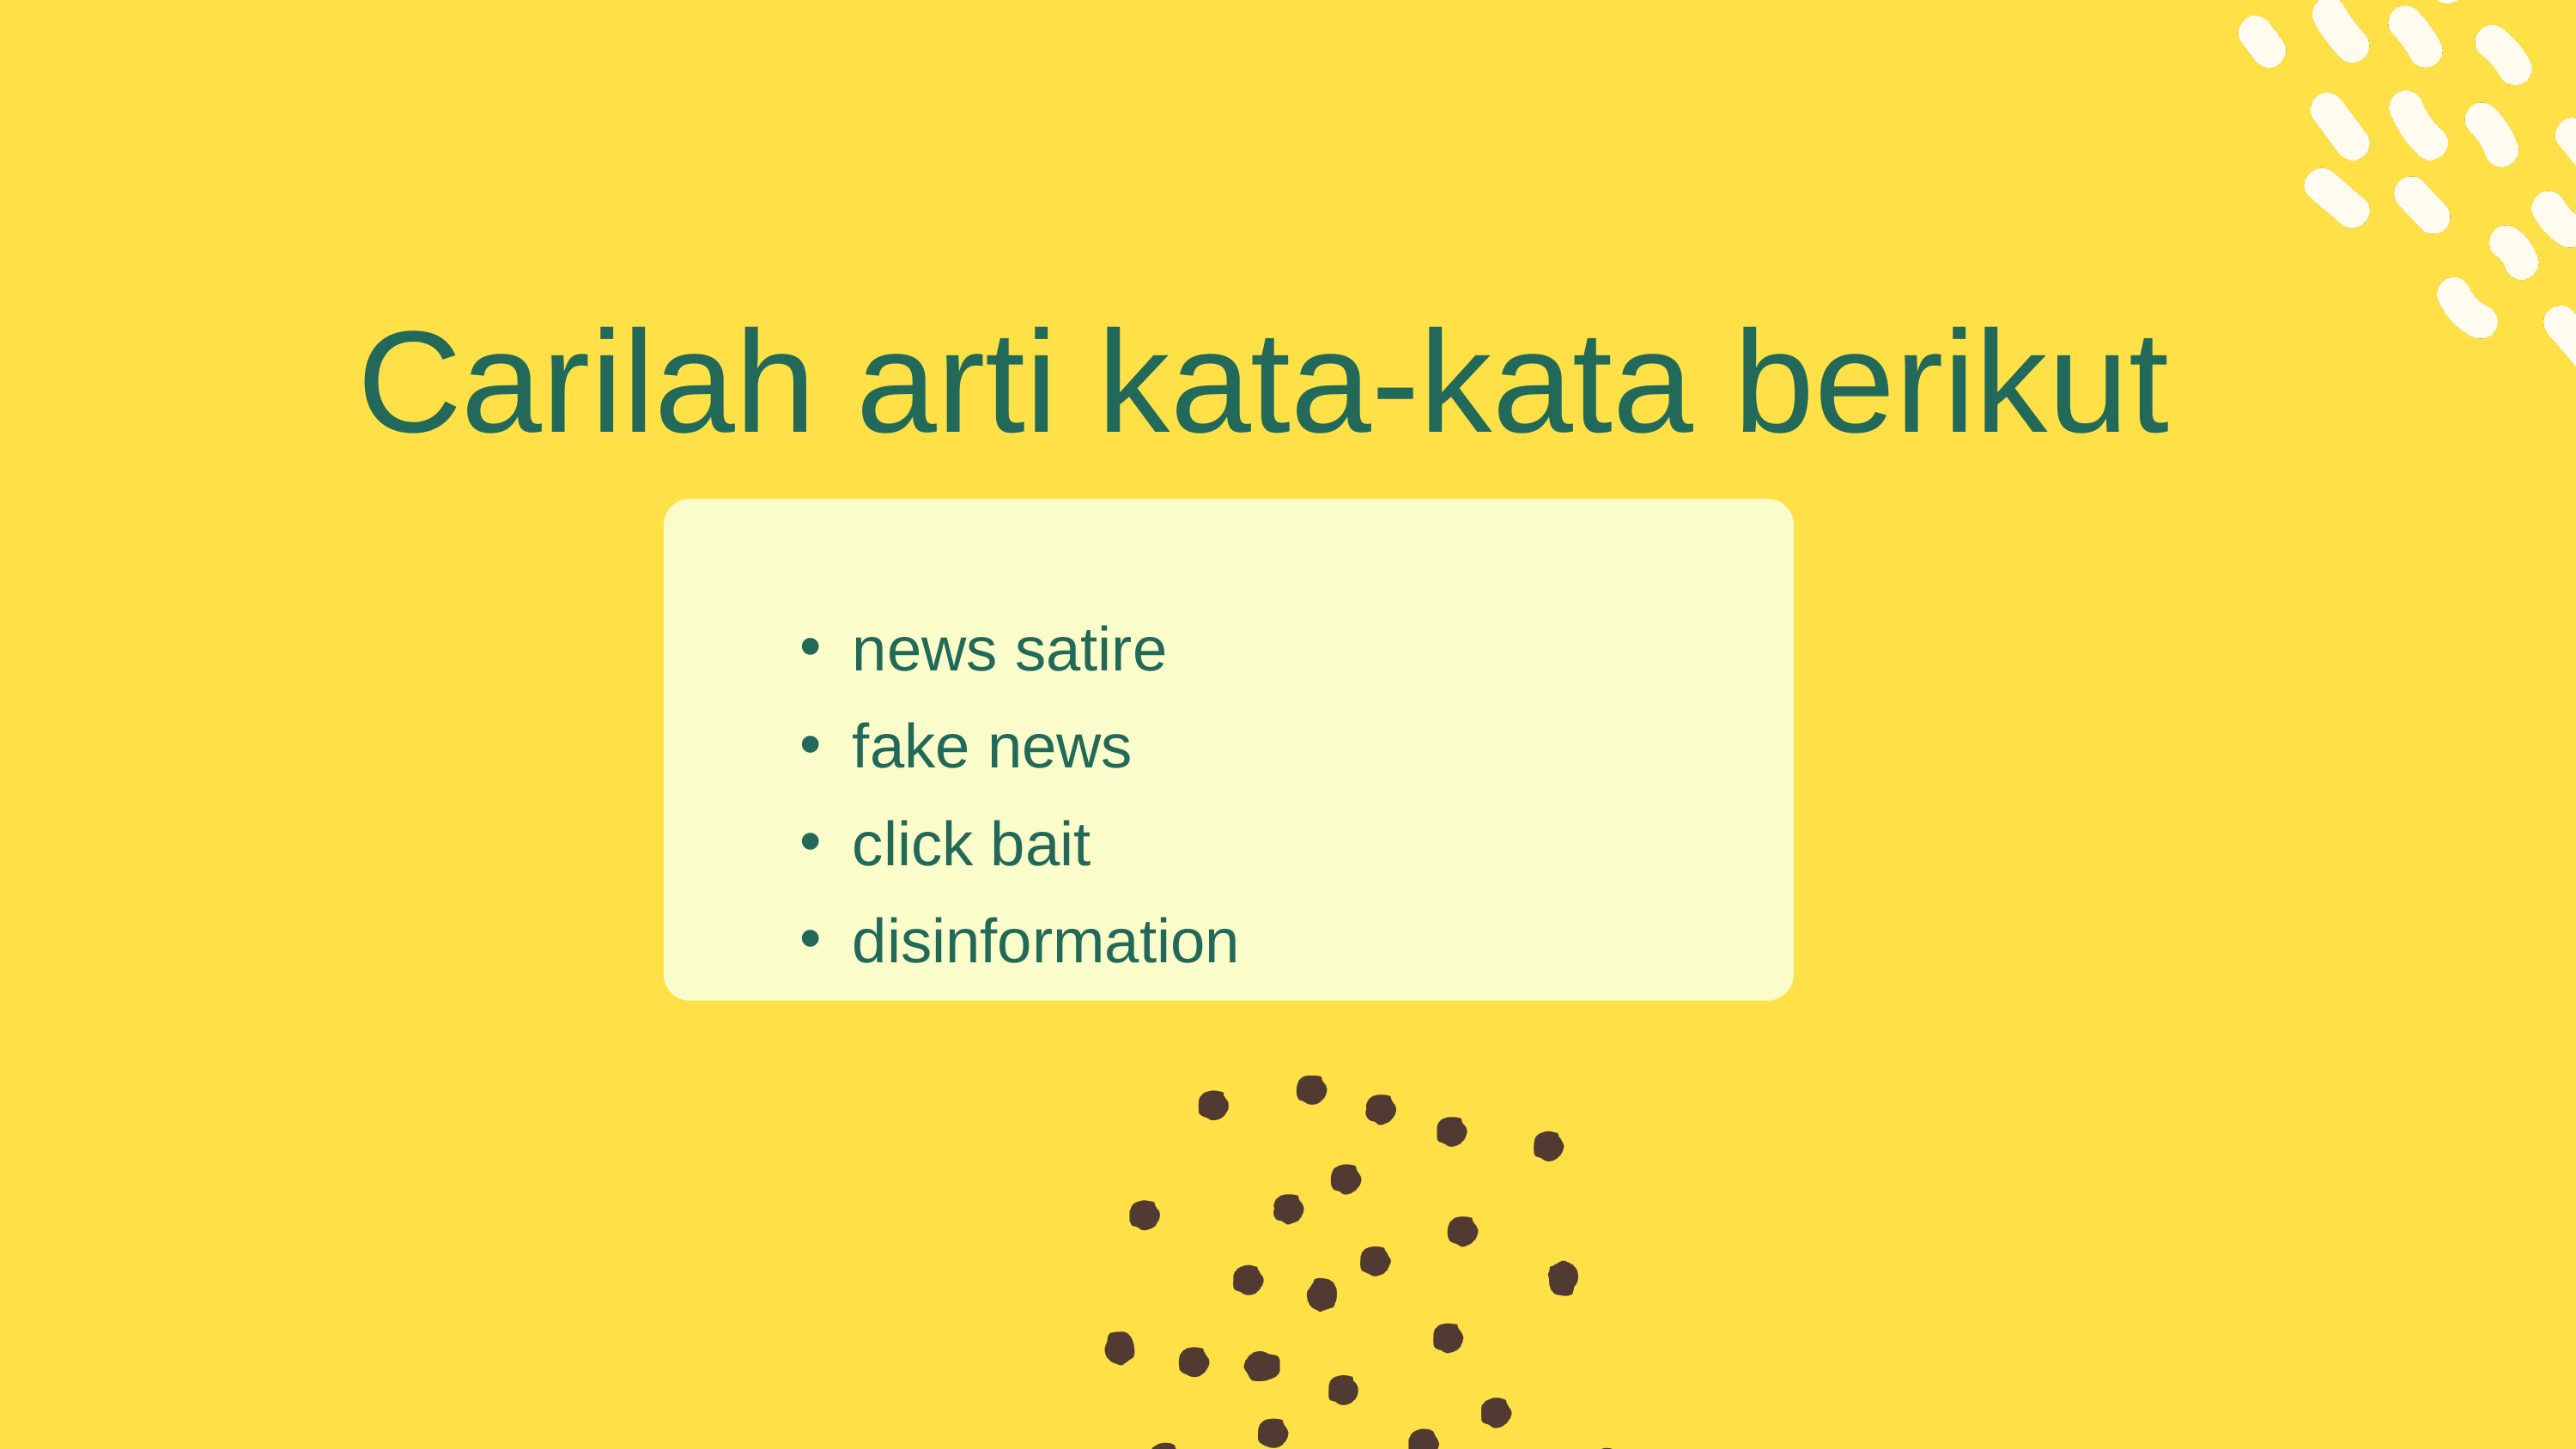

Carilah arti kata-kata berikut

news satire
fake news
click bait
disinformation